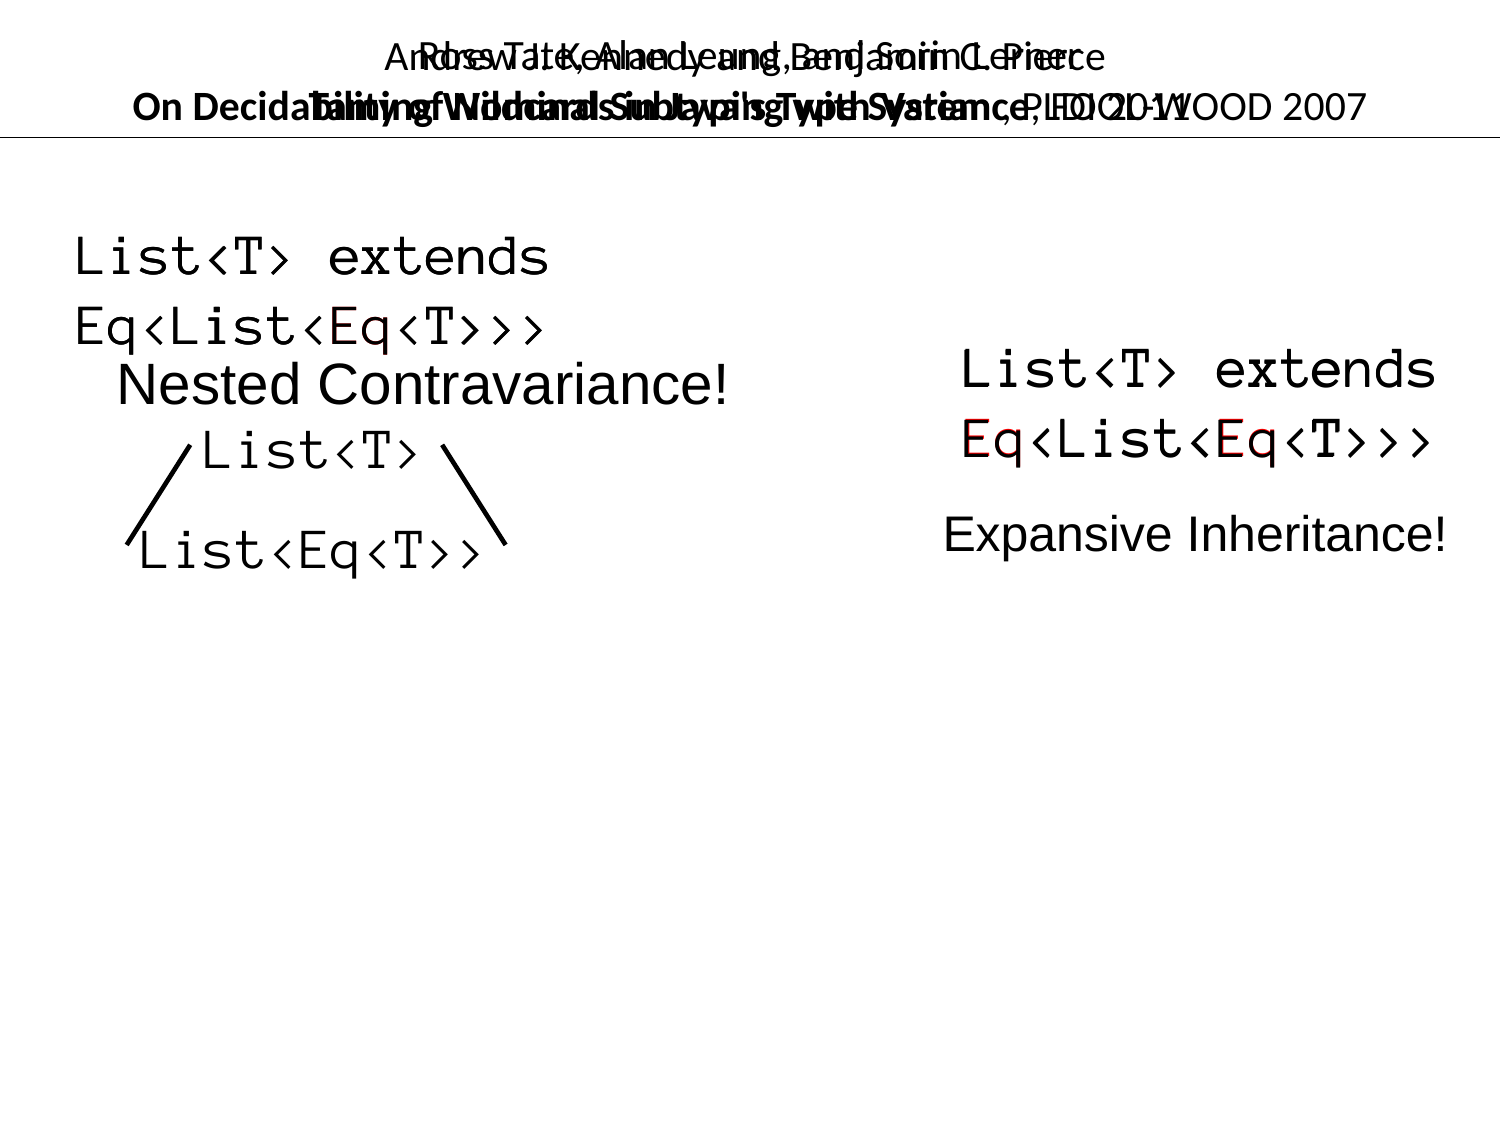

Ross Tate, Alan Leung, and Sorin Lerner
Taming Wildcards in Java's Type System , PLDI 2011
Andrew J. Kennedy and Benjamin C. Pierce
On Decidability of Nominal Subtyping with Variance, FOOL-WOOD 2007
List<T> extends Eq<List<Eq<T>>>
List<T> extends Eq<List<Eq<T>>>
List<T> extends Eq<List<Eq<T>>>
List<T> extends Eq<List<Eq<T>>>
Nested Contravariance!
List<T>
Expansive Inheritance!
List<Eq<T>>